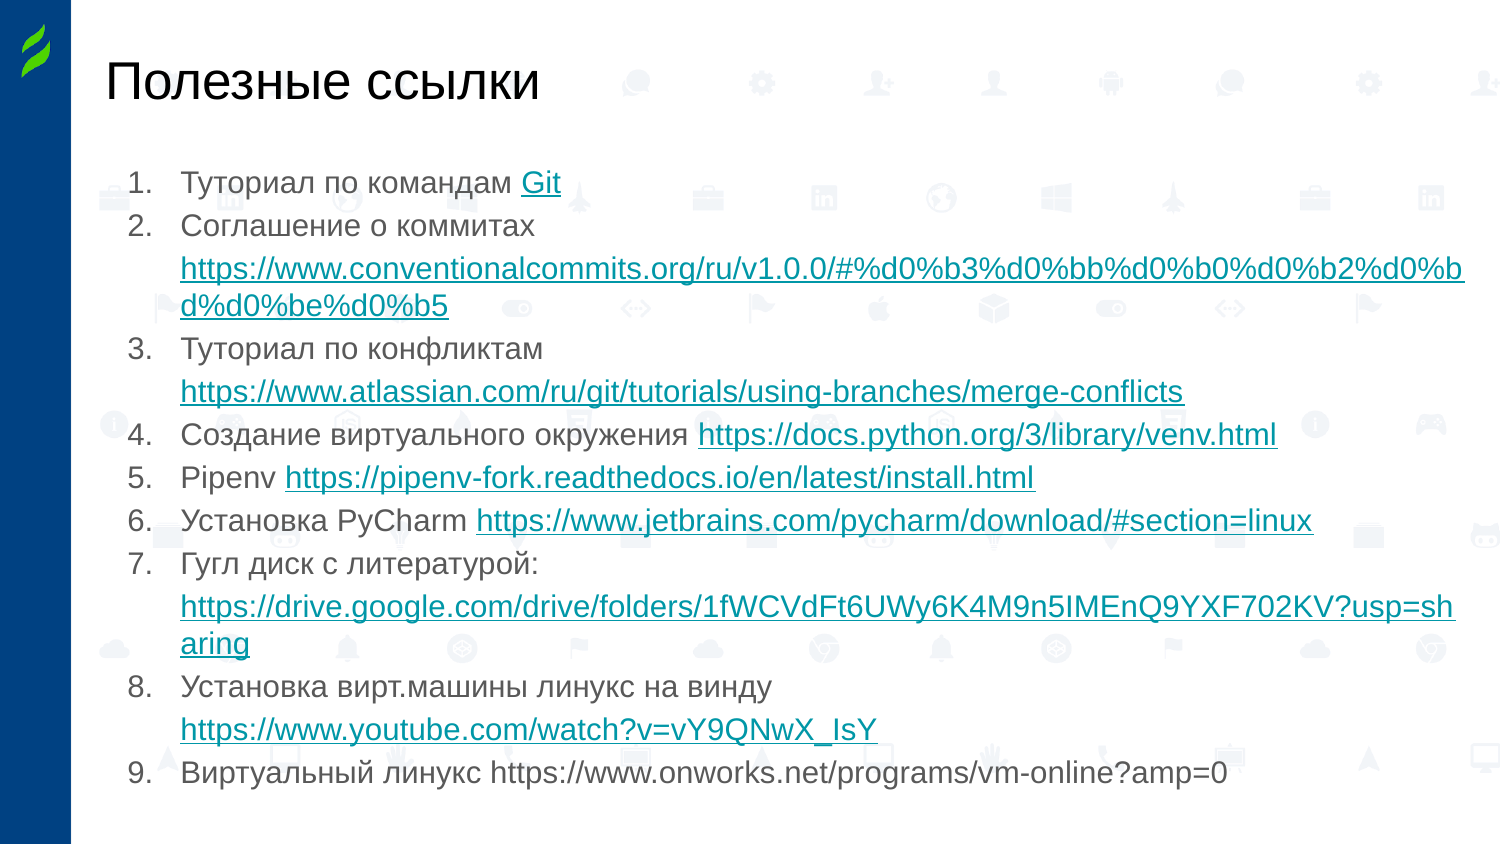

# Полезные ссылки
Туториал по командам Git
Соглашение о коммитах https://www.conventionalcommits.org/ru/v1.0.0/#%d0%b3%d0%bb%d0%b0%d0%b2%d0%bd%d0%be%d0%b5
Туториал по конфликтам https://www.atlassian.com/ru/git/tutorials/using-branches/merge-conflicts
Создание виртуального окружения https://docs.python.org/3/library/venv.html
Pipenv https://pipenv-fork.readthedocs.io/en/latest/install.html
Установка PyCharm https://www.jetbrains.com/pycharm/download/#section=linux
Гугл диск с литературой: https://drive.google.com/drive/folders/1fWCVdFt6UWy6K4M9n5IMEnQ9YXF702KV?usp=sharing
Установка вирт.машины линукс на винду https://www.youtube.com/watch?v=vY9QNwX_IsY
Виртуальный линукс https://www.onworks.net/programs/vm-online?amp=0